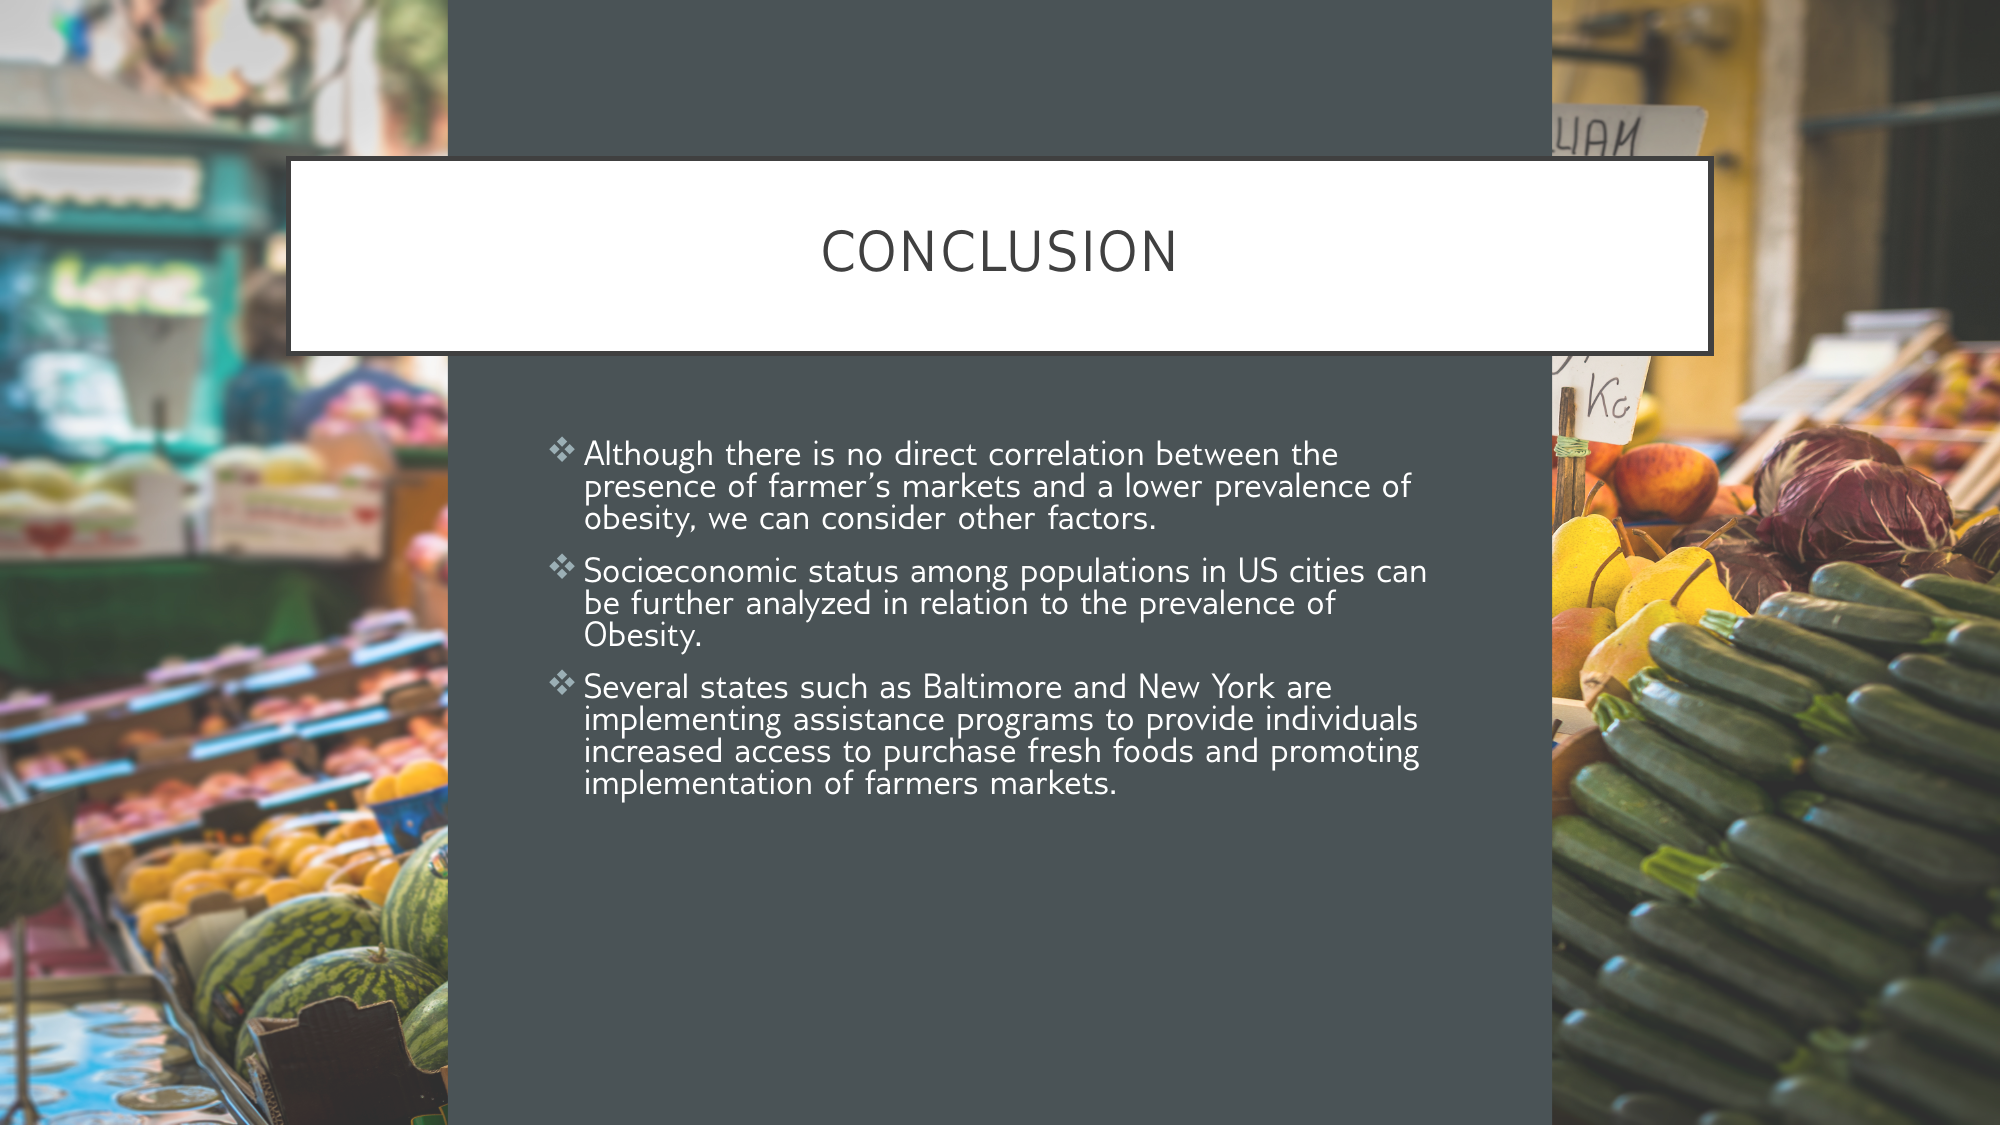

# conclusion
Although there is no direct correlation between the presence of farmer’s markets and a lower prevalence of obesity, we can consider other factors.
Socioeconomic status among populations in US cities can be further analyzed in relation to the prevalence of Obesity.
Several states such as Baltimore and New York are implementing assistance programs to provide individuals increased access to purchase fresh foods and promoting implementation of farmers markets.